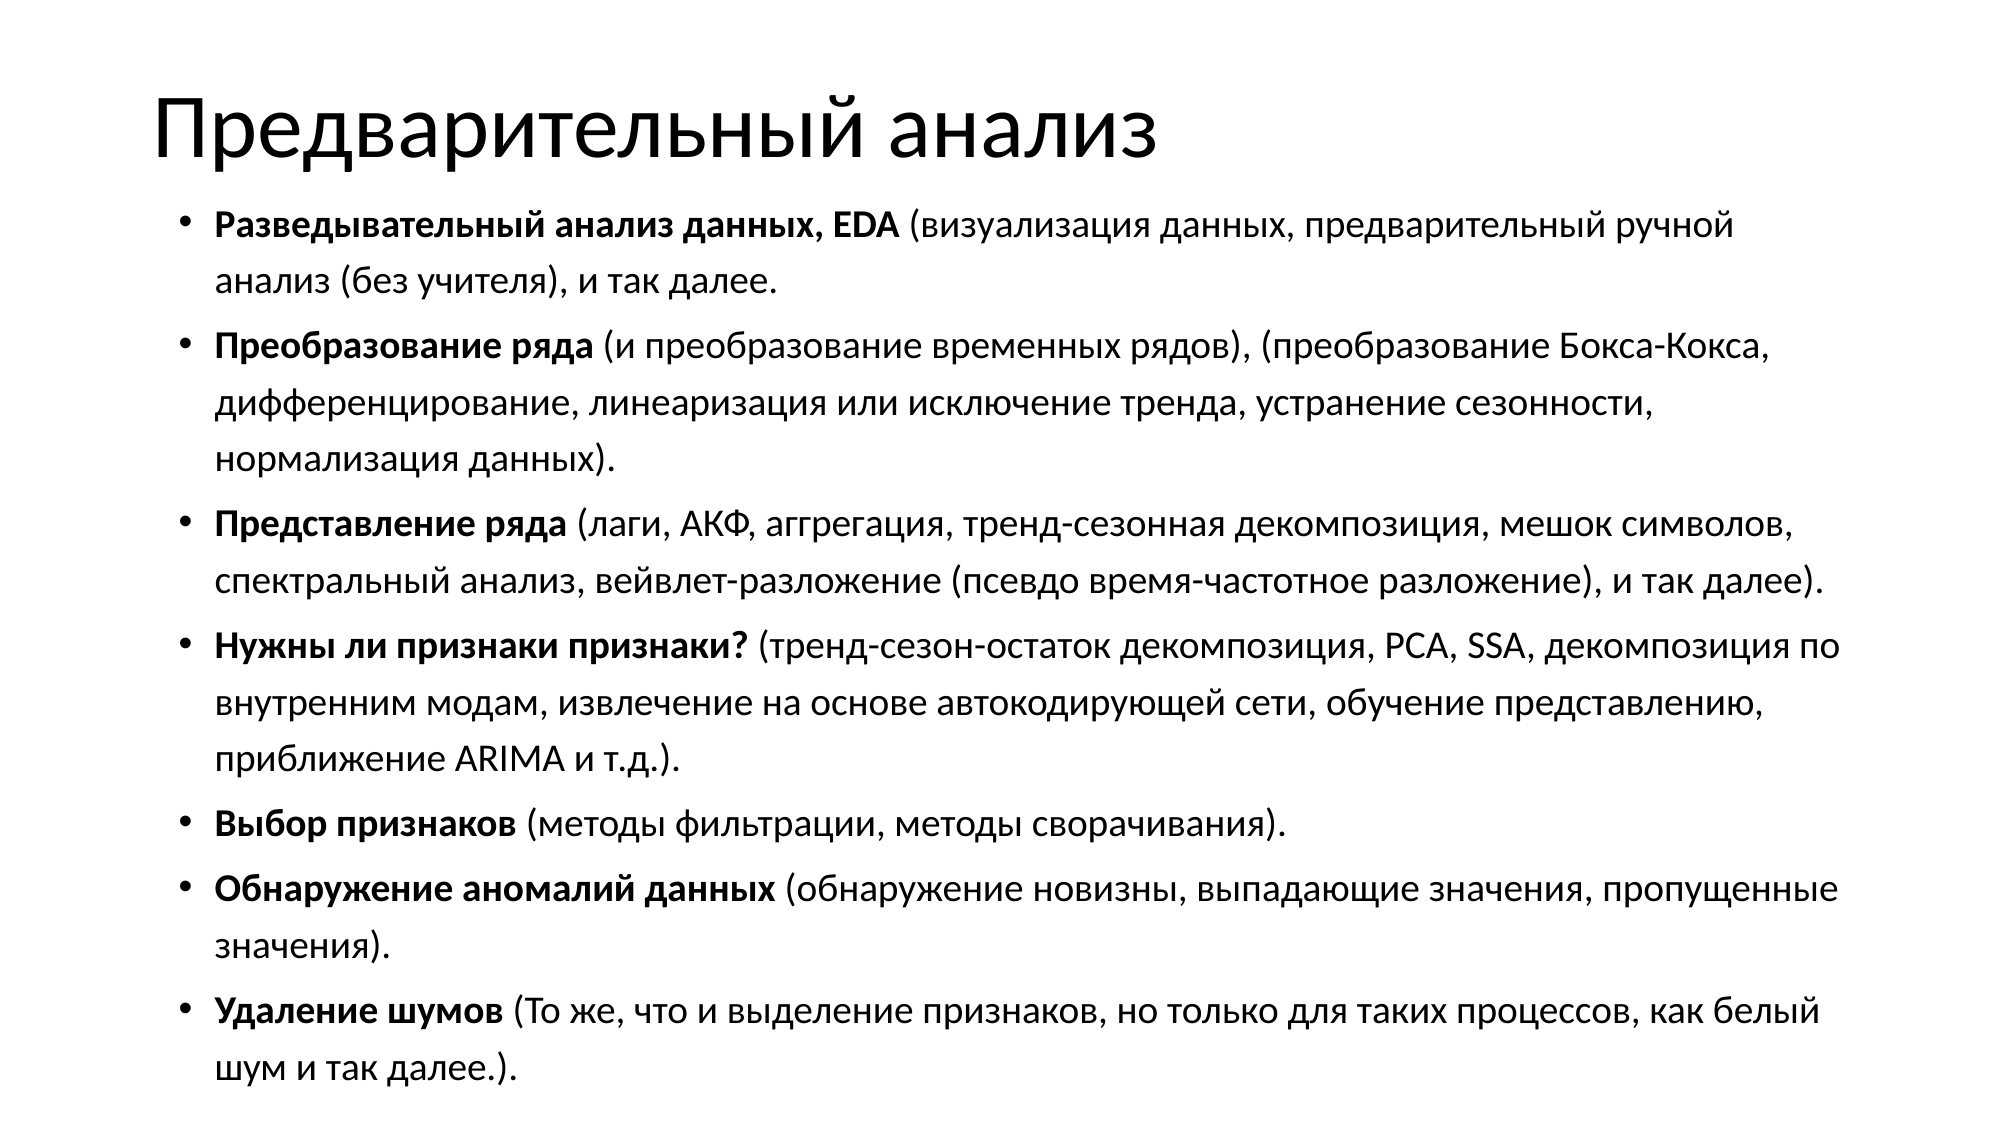

# Предварительный анализ
Разведывательный анализ данных, EDA (визуализация данных, предварительный ручной анализ (без учителя), и так далее.
Преобразование ряда (и преобразование временных рядов), (преобразование Бокса-Кокса, дифференцирование, линеаризация или исключение тренда, устранение сезонности, нормализация данных).
Представление ряда (лаги, АКФ, аггрегация, тренд-сезонная декомпозиция, мешок символов, спектральный анализ, вейвлет-разложение (псевдо время-частотное разложение), и так далее).
Нужны ли признаки признаки? (тренд-сезон-остаток декомпозиция, PCA, SSA, декомпозиция по внутренним модам, извлечение на основе автокодирующей сети, обучение представлению, приближение ARIMA и т.д.).
Выбор признаков (методы фильтрации, методы сворачивания).
Обнаружение аномалий данных (обнаружение новизны, выпадающие значения, пропущенные значения).
Удаление шумов (То же, что и выделение признаков, но только для таких процессов, как белый шум и так далее.).